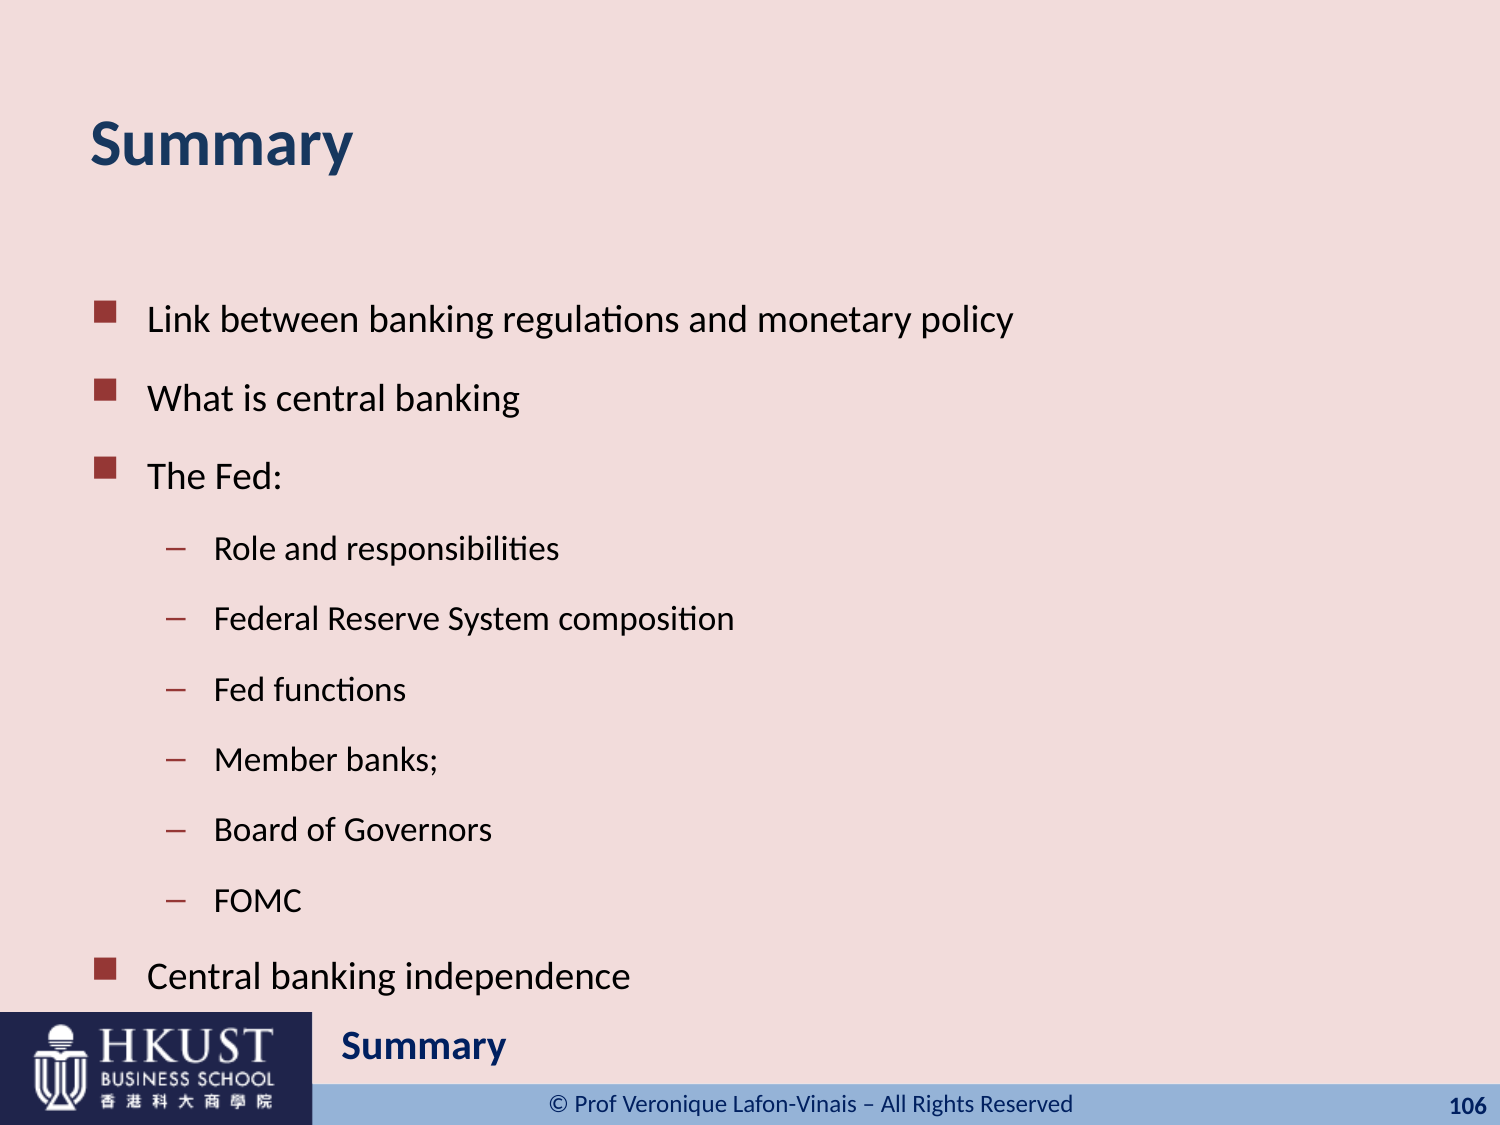

# Summary
Link between banking regulations and monetary policy
What is central banking
The Fed:
Role and responsibilities
Federal Reserve System composition
Fed functions
Member banks;
Board of Governors
FOMC
Central banking independence
Summary
106